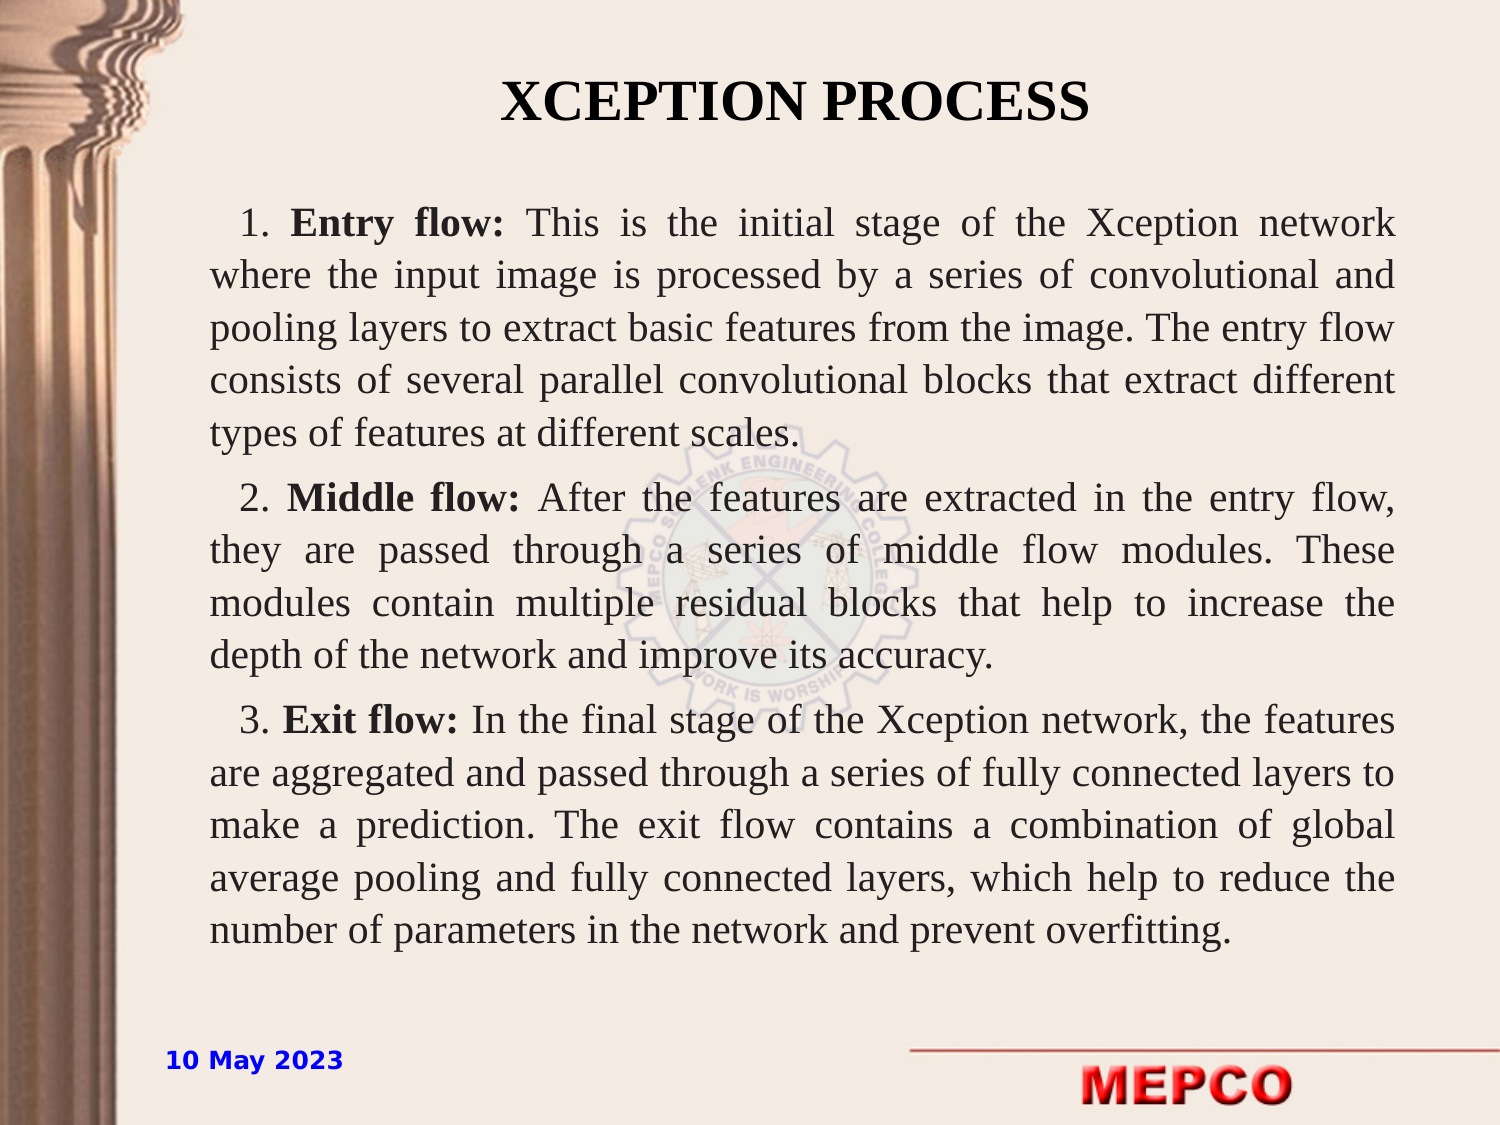

XCEPTION PROCESS
1. Entry flow: This is the initial stage of the Xception network where the input image is processed by a series of convolutional and pooling layers to extract basic features from the image. The entry flow consists of several parallel convolutional blocks that extract different types of features at different scales.
2. Middle flow: After the features are extracted in the entry flow, they are passed through a series of middle flow modules. These modules contain multiple residual blocks that help to increase the depth of the network and improve its accuracy.
3. Exit flow: In the final stage of the Xception network, the features are aggregated and passed through a series of fully connected layers to make a prediction. The exit flow contains a combination of global average pooling and fully connected layers, which help to reduce the number of parameters in the network and prevent overfitting.